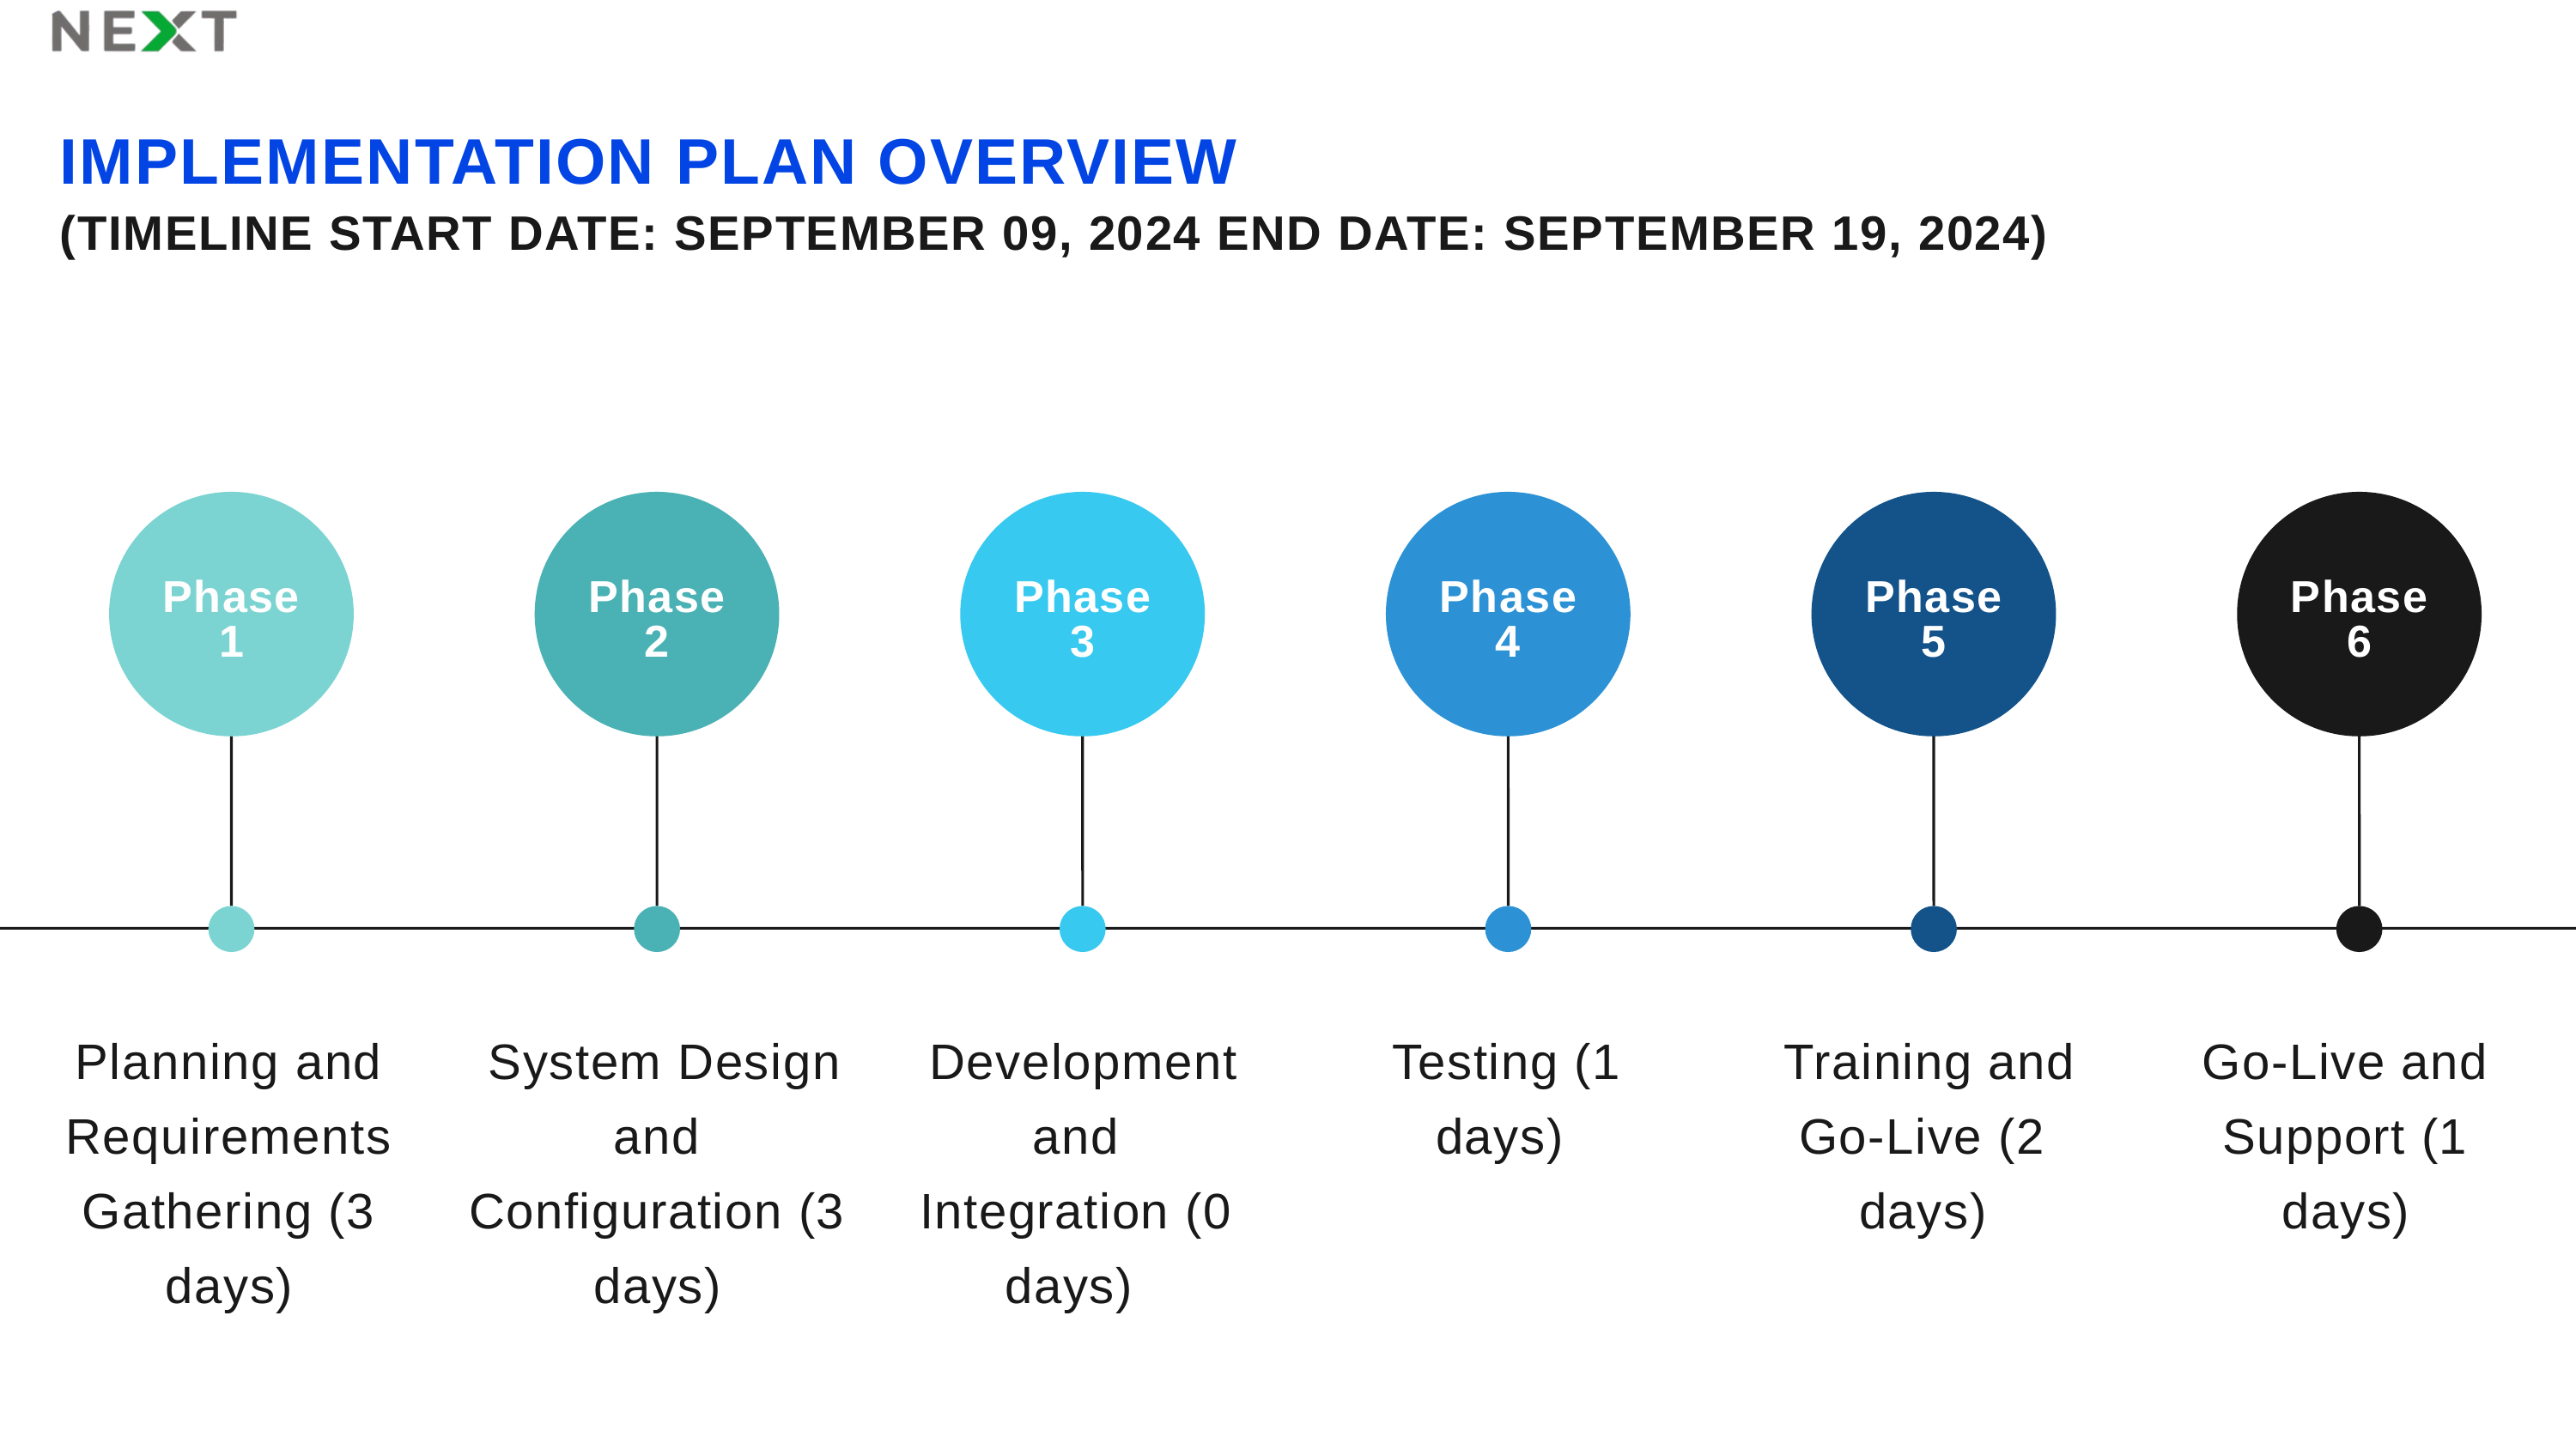

IMPLEMENTATION PLAN OVERVIEW
(TIMELINE START DATE: SEPTEMBER 09, 2024 END DATE: SEPTEMBER 19, 2024)

Phase
1

Phase
2

Phase
3

Phase
4

Phase
5

Phase
6

 System Design and Configuration (3 days)
Planning and Requirements Gathering (3 days)
 Development and Integration (0 days)
 Testing (1 days)
 Training and Go-Live (2 days)
Go-Live and Support (1 days)